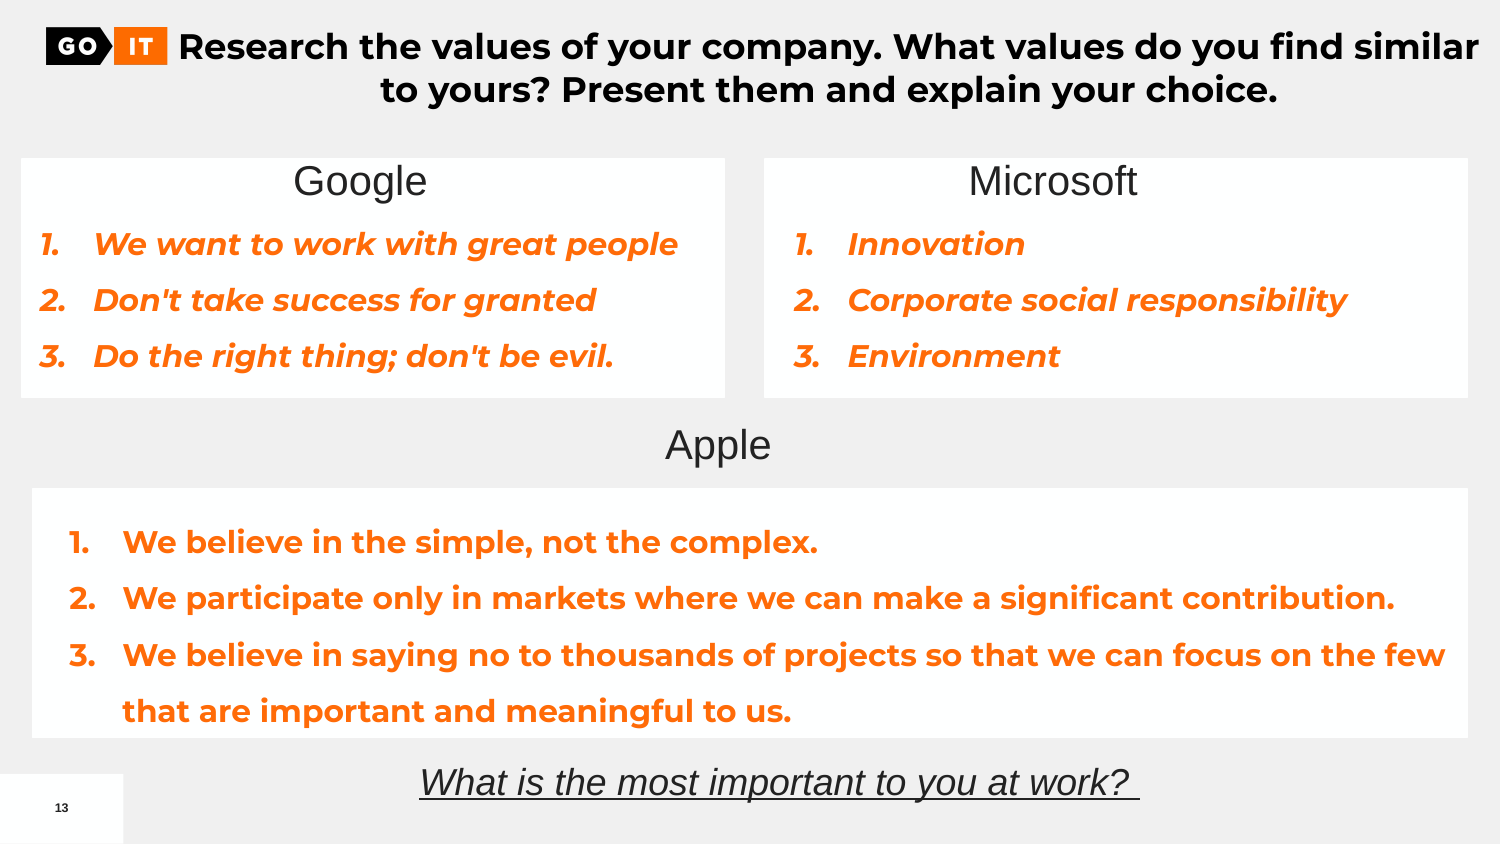

Research the values of your company. What values do you find similar to yours? Present them and explain your choice.
               Google                                               Microsoft

We want to work with great people
Don't take success for granted
Do the right thing; don't be evil.
Innovation
Corporate social responsibility
Environment
Apple

We believe in the simple, not the complex.
We participate only in markets where we can make a significant contribution.
We believe in saying no to thousands of projects so that we can focus on the few that are important and meaningful to us.

What is the most important to you at work?